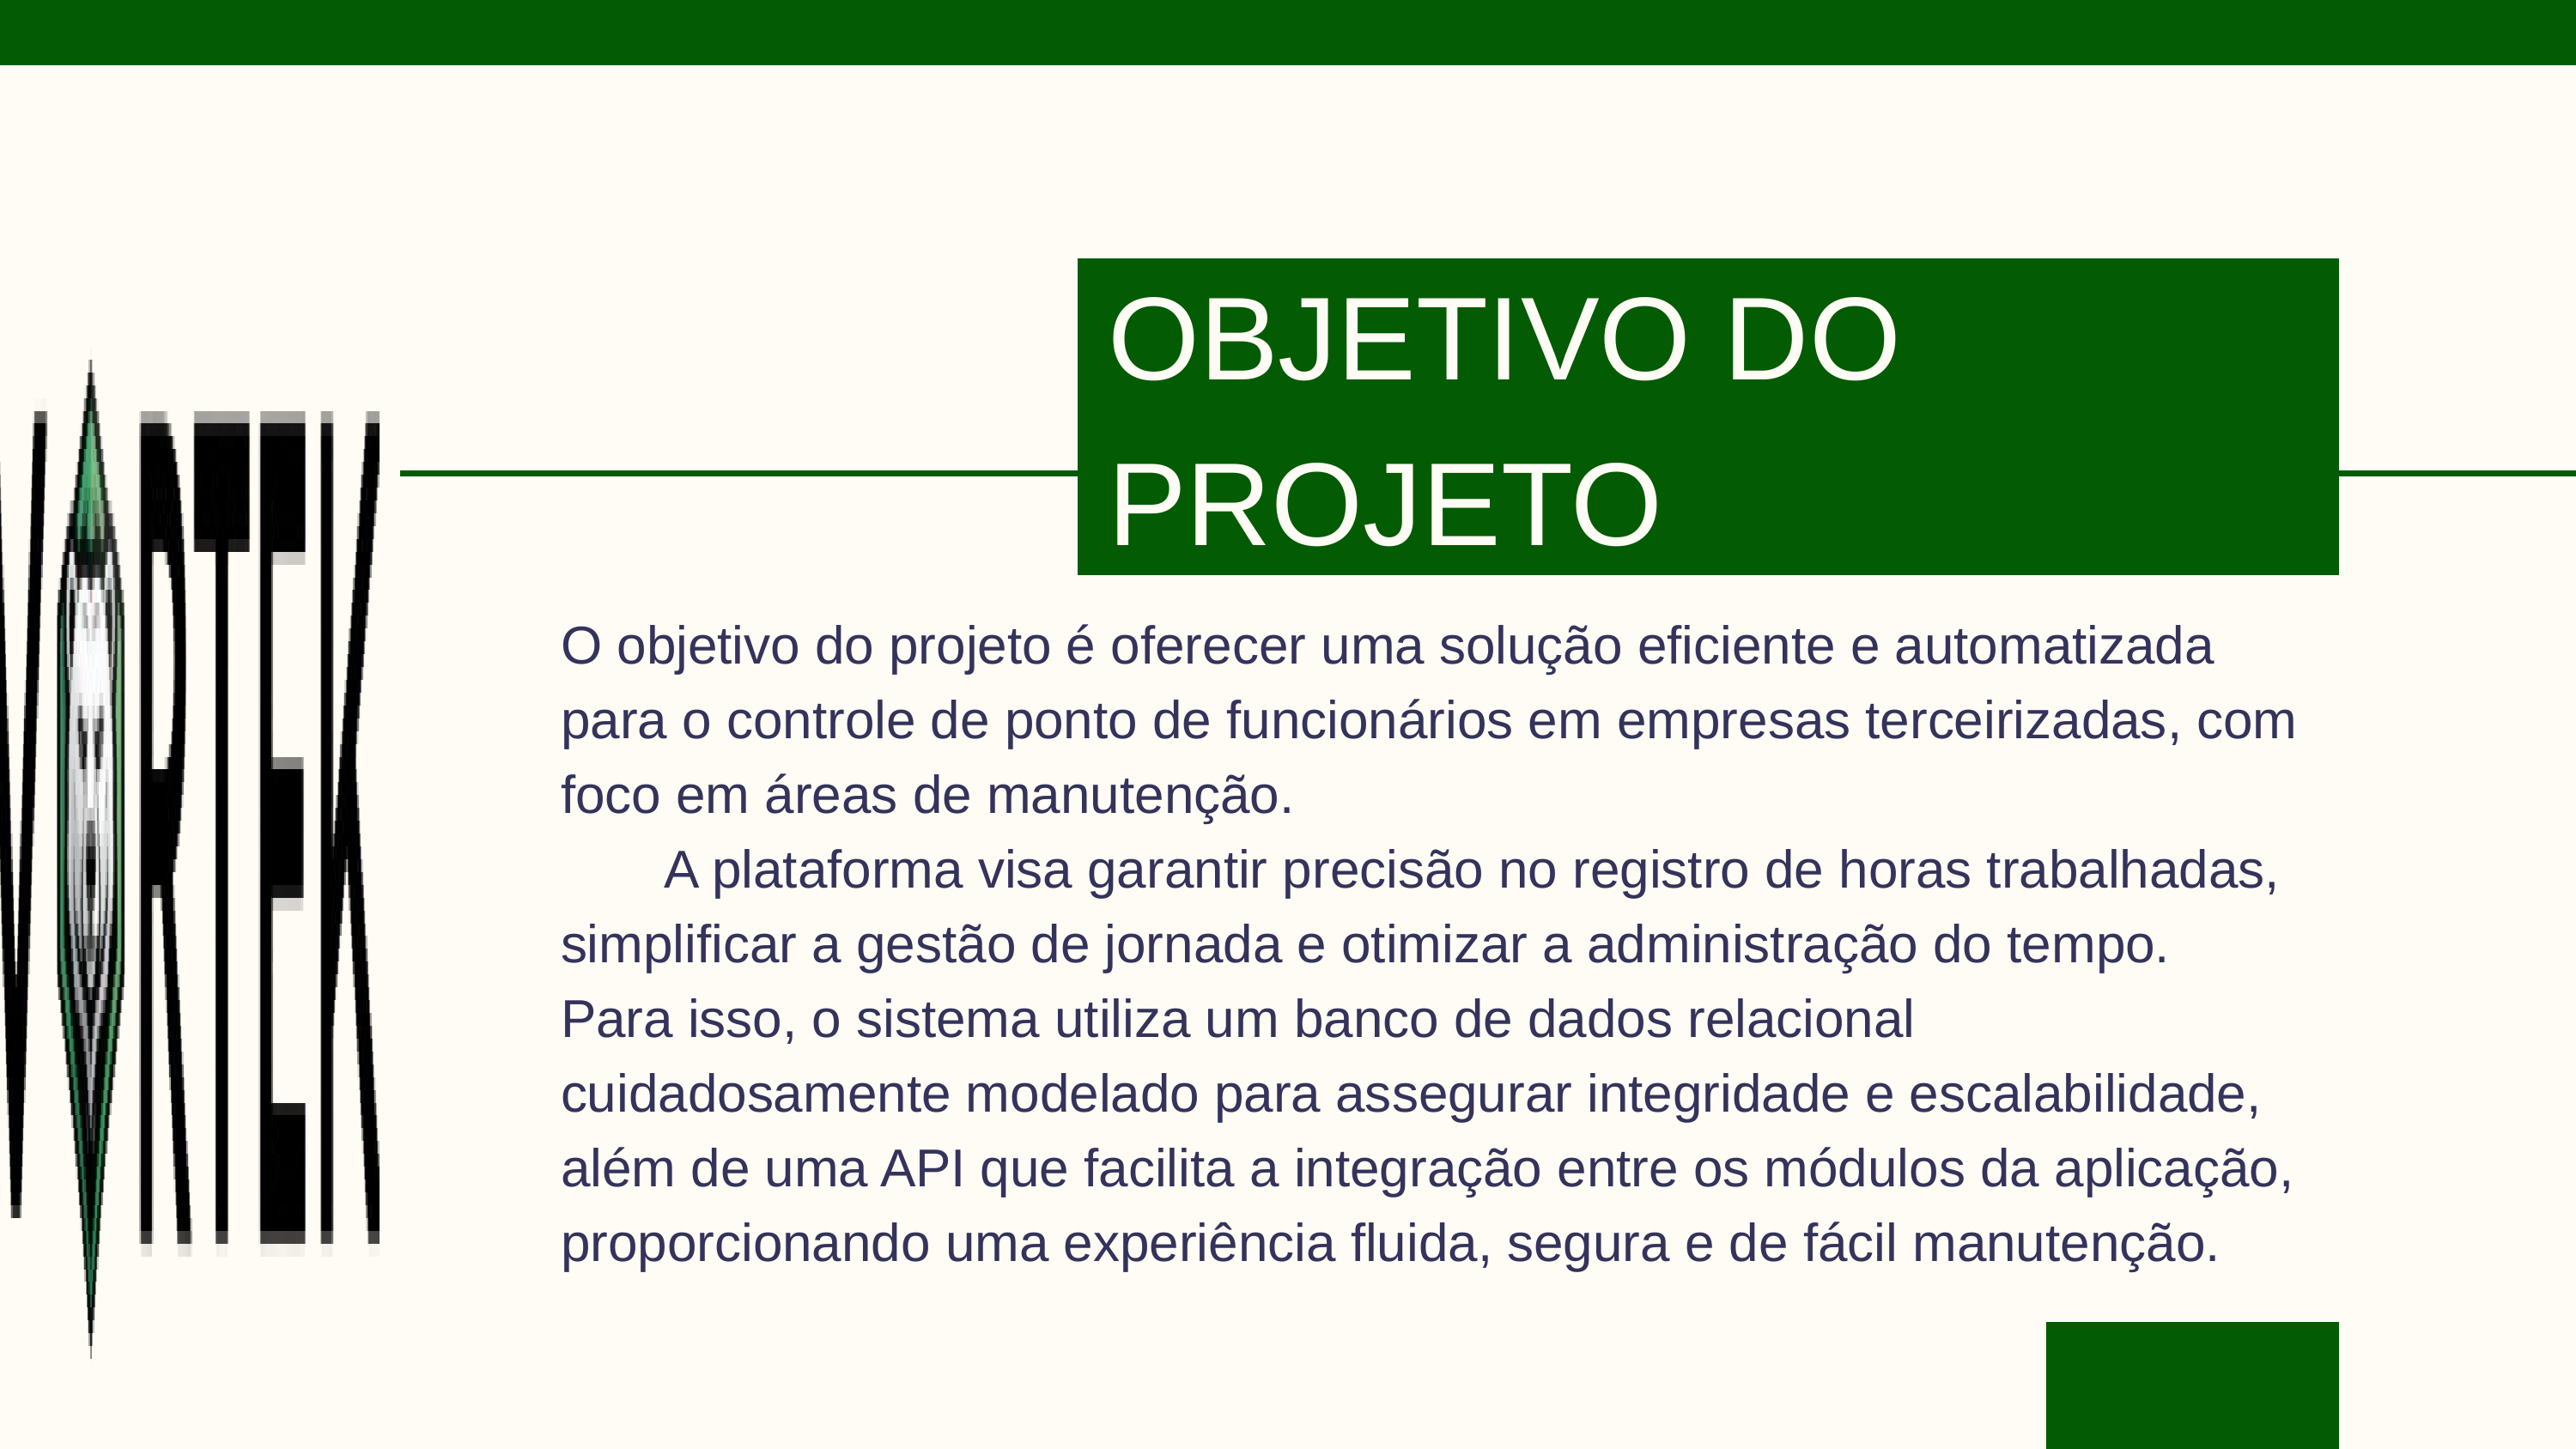

OBJETIVO DO PROJETO

O objetivo do projeto é oferecer uma solução eficiente e automatizada para o controle de ponto de funcionários em empresas terceirizadas, com foco em áreas de manutenção.
       A plataforma visa garantir precisão no registro de horas trabalhadas, simplificar a gestão de jornada e otimizar a administração do tempo.
Para isso, o sistema utiliza um banco de dados relacional cuidadosamente modelado para assegurar integridade e escalabilidade, além de uma API que facilita a integração entre os módulos da aplicação, proporcionando uma experiência fluida, segura e de fácil manutenção.